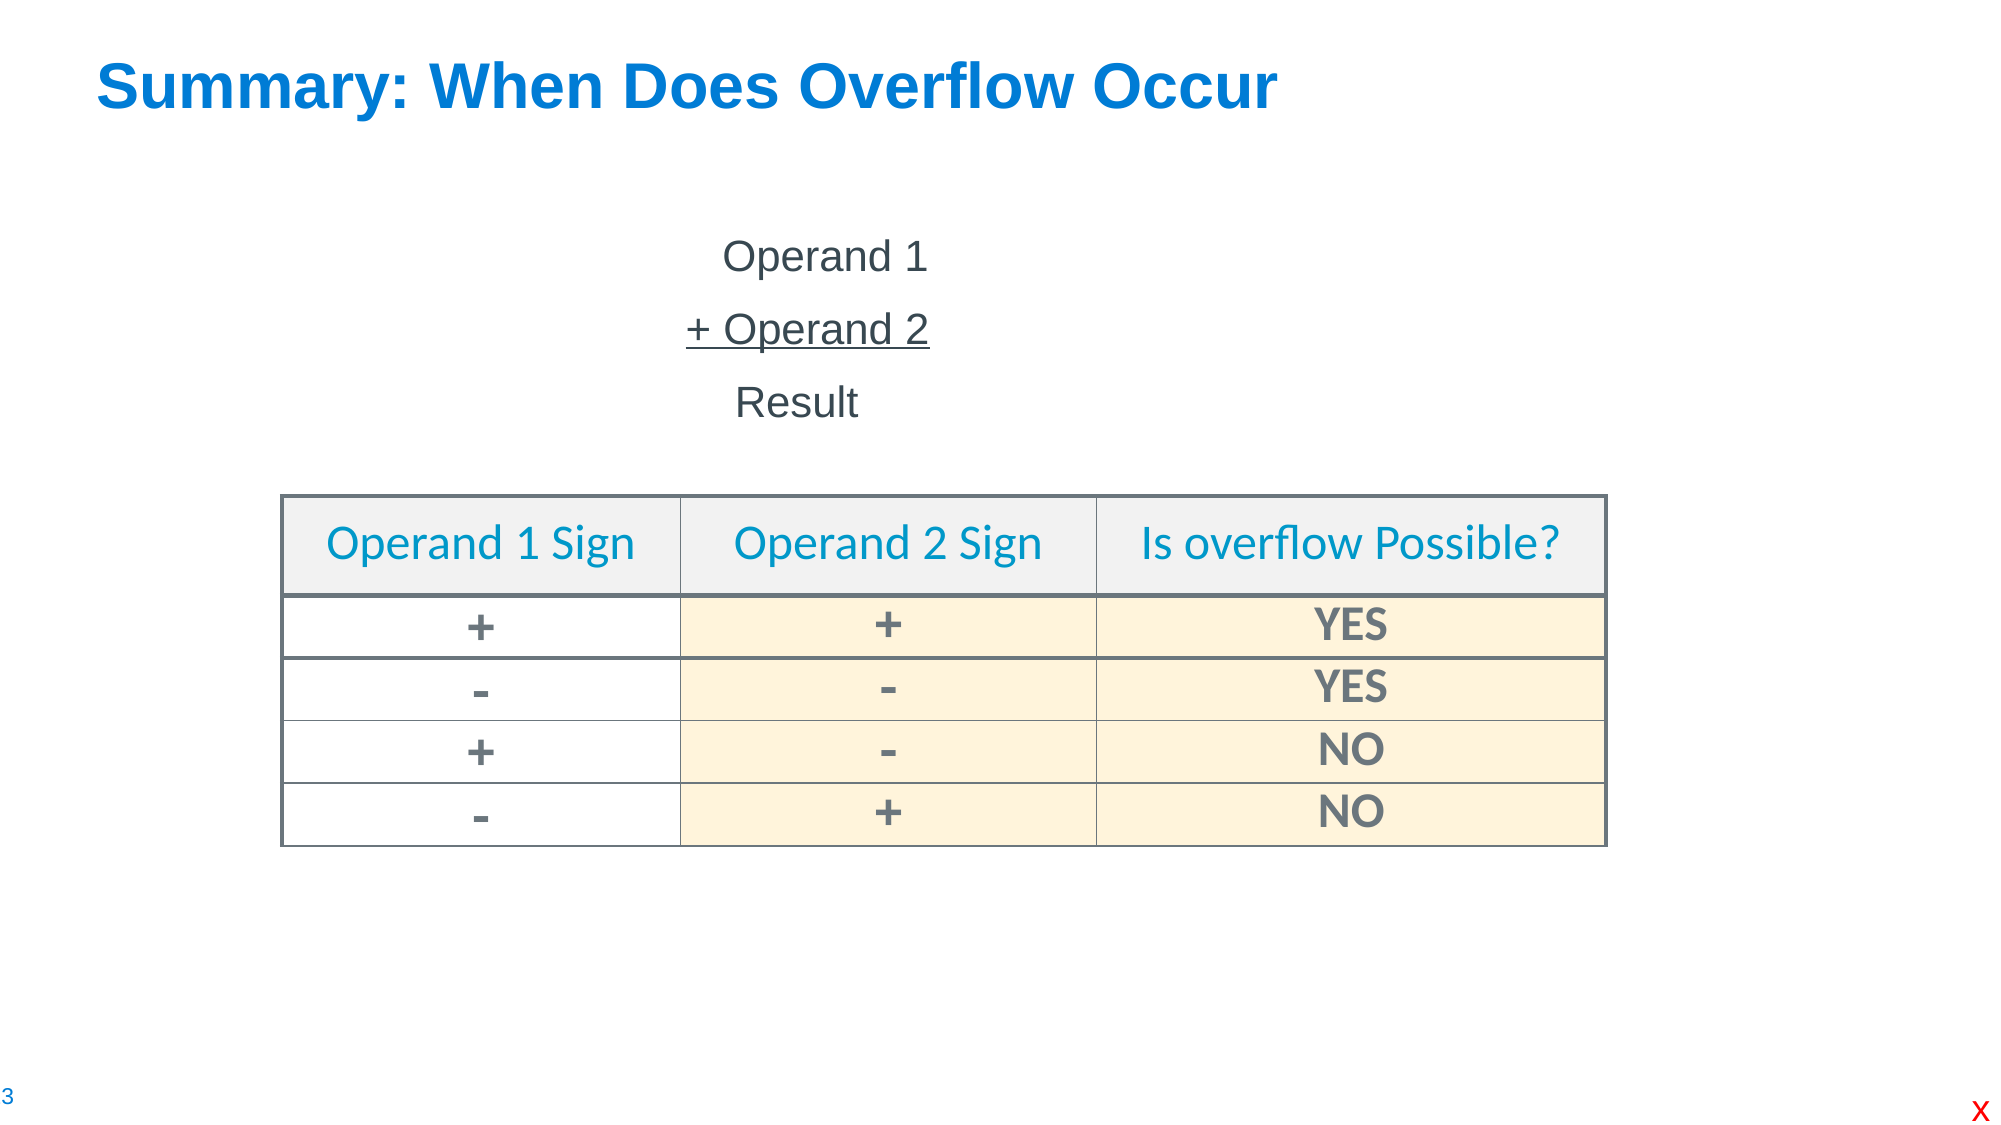

# Summary: When Does Overflow Occur
   Operand 1
+ Operand 2
    Result
| Operand 1 Sign | Operand 2 Sign | Is overflow Possible? |
| --- | --- | --- |
| + | + | YES |
| - | - | YES |
| + | - | NO |
| - | + | NO |
x